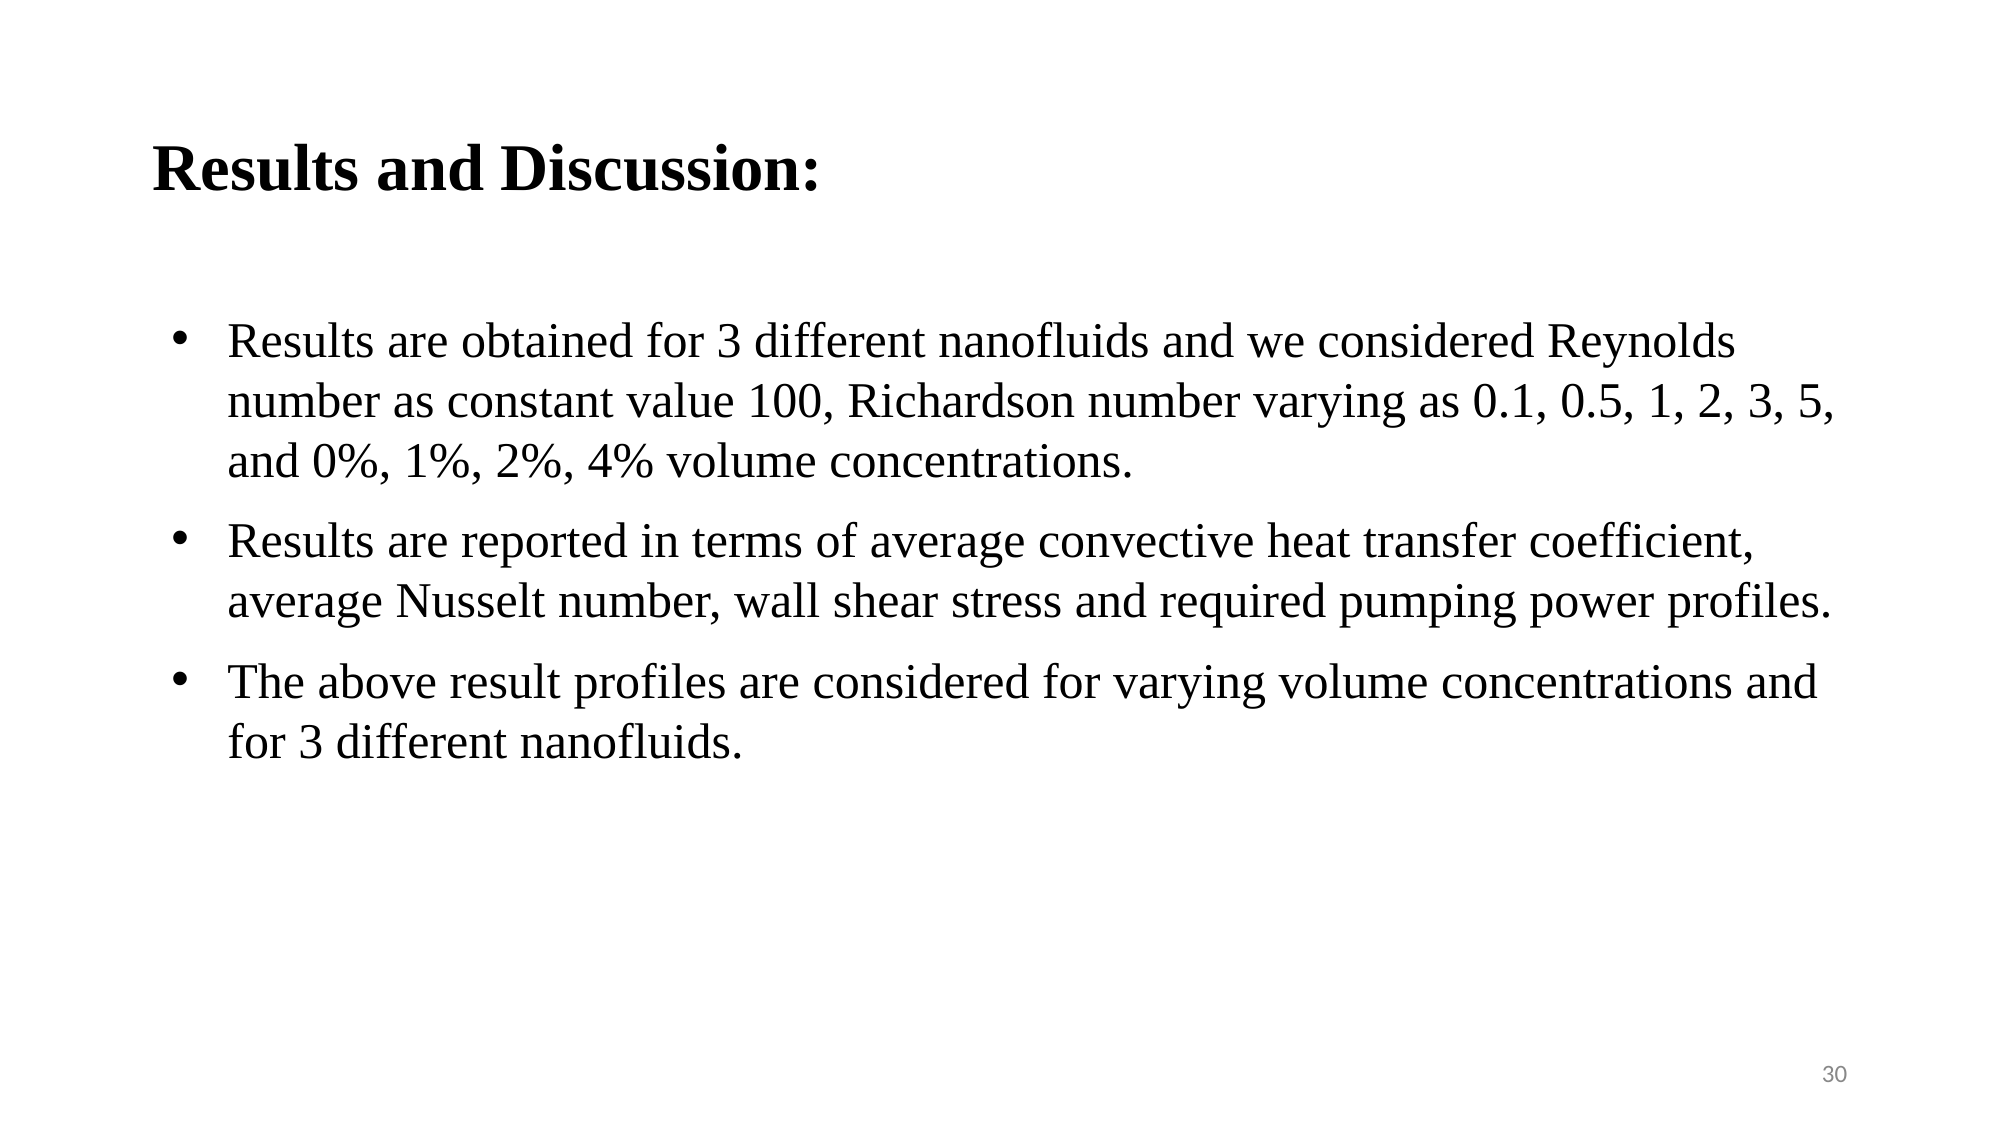

# Results and Discussion:
Results are obtained for 3 different nanofluids and we considered Reynolds number as constant value 100, Richardson number varying as 0.1, 0.5, 1, 2, 3, 5, and 0%, 1%, 2%, 4% volume concentrations.
Results are reported in terms of average convective heat transfer coefficient, average Nusselt number, wall shear stress and required pumping power profiles.
The above result profiles are considered for varying volume concentrations and for 3 different nanofluids.

30